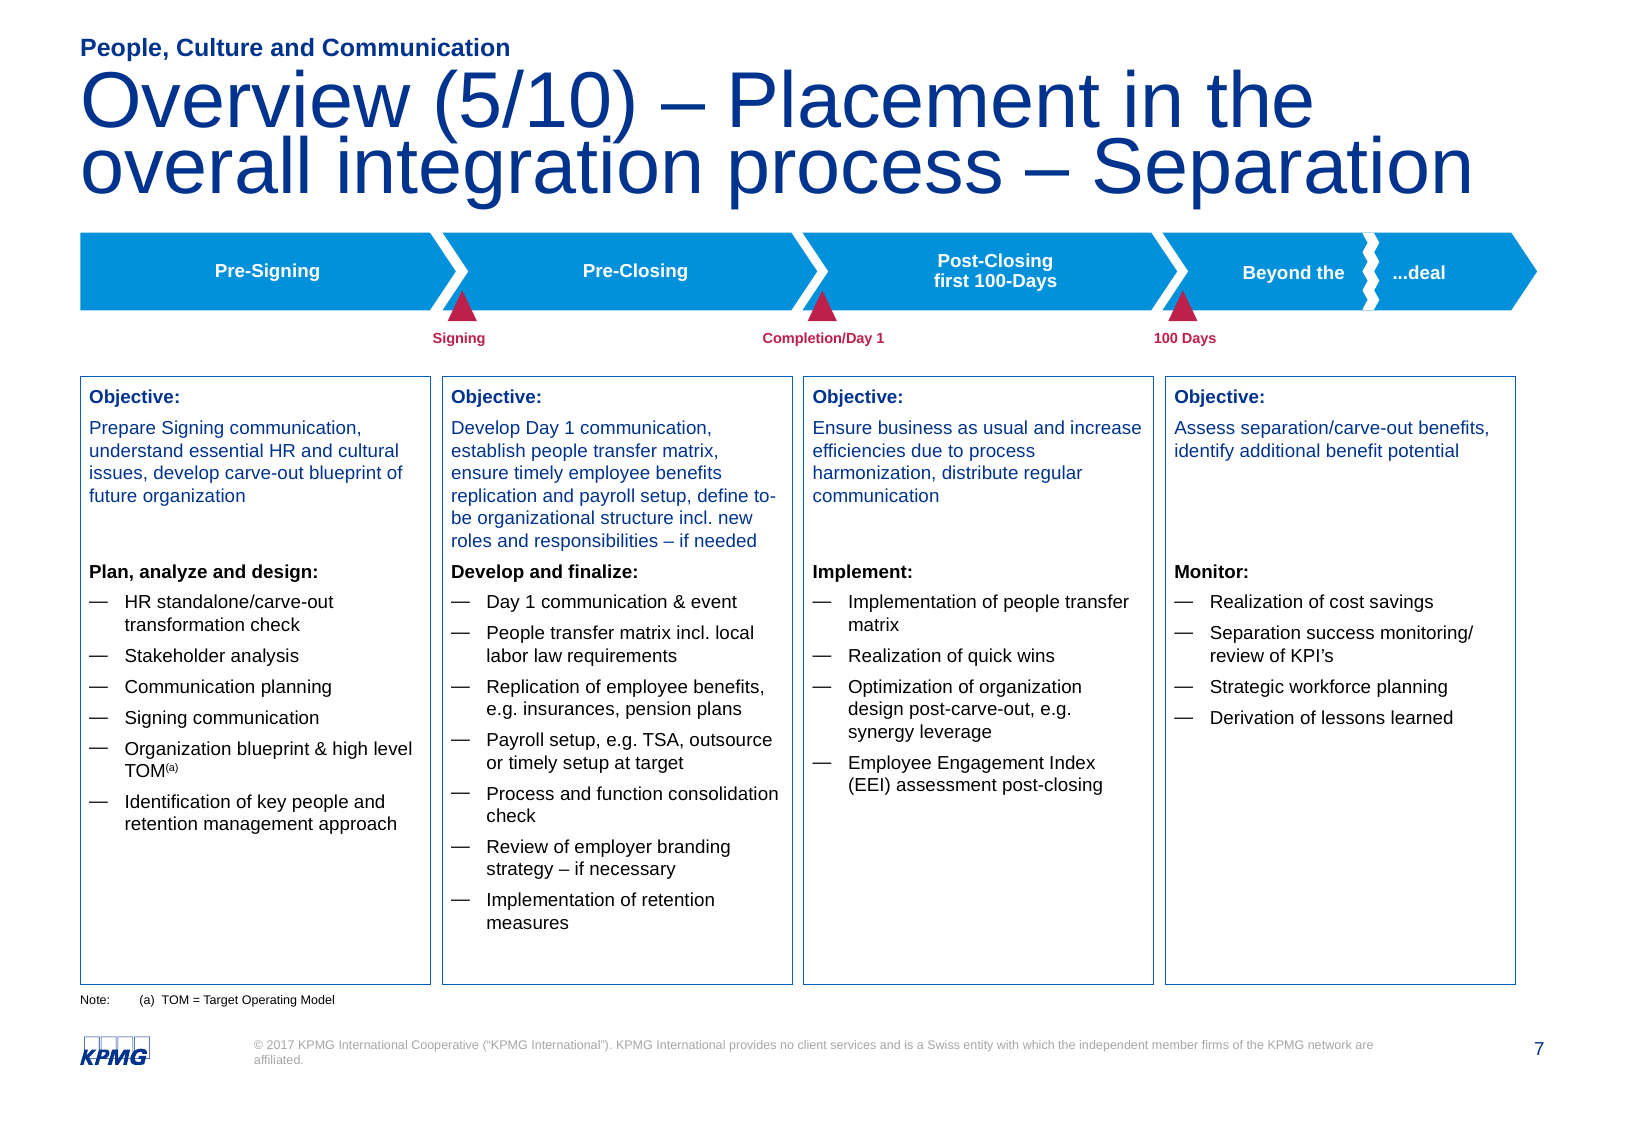

People, Culture and Communication
# Overview (5/10) – Placement in the overall integration process – Separation
Pre-Signing
Pre-Closing
Post-Closing
first 100-Days

Beyond the	...deal
Beyond the	...deal

Signing
Completion/Day 1
100 Days
Objective:
Prepare Signing communication, understand essential HR and cultural issues, develop carve-out blueprint of future organization
Plan, analyze and design:
HR standalone/carve-out transformation check
Stakeholder analysis
Communication planning
Signing communication
Organization blueprint & high level TOM(a)
Identification of key people and retention management approach

Objective:
Develop Day 1 communication, establish people transfer matrix, ensure timely employee benefits replication and payroll setup, define to-be organizational structure incl. new roles and responsibilities – if needed
Develop and finalize:
Day 1 communication & event
People transfer matrix incl. local labor law requirements
Replication of employee benefits, e.g. insurances, pension plans
Payroll setup, e.g. TSA, outsource or timely setup at target
Process and function consolidation check
Review of employer branding strategy – if necessary
Implementation of retention measures
Objective:
Ensure business as usual and increase efficiencies due to process harmonization, distribute regular communication
Implement:
Implementation of people transfer matrix
Realization of quick wins
Optimization of organization design post-carve-out, e.g. synergy leverage
Employee Engagement Index (EEI) assessment post-closing

Objective:
Assess separation/carve-out benefits, identify additional benefit potential
Monitor:
Realization of cost savings
Separation success monitoring/ review of KPI’s
Strategic workforce planning
Derivation of lessons learned

Note:	(a)  TOM = Target Operating Model